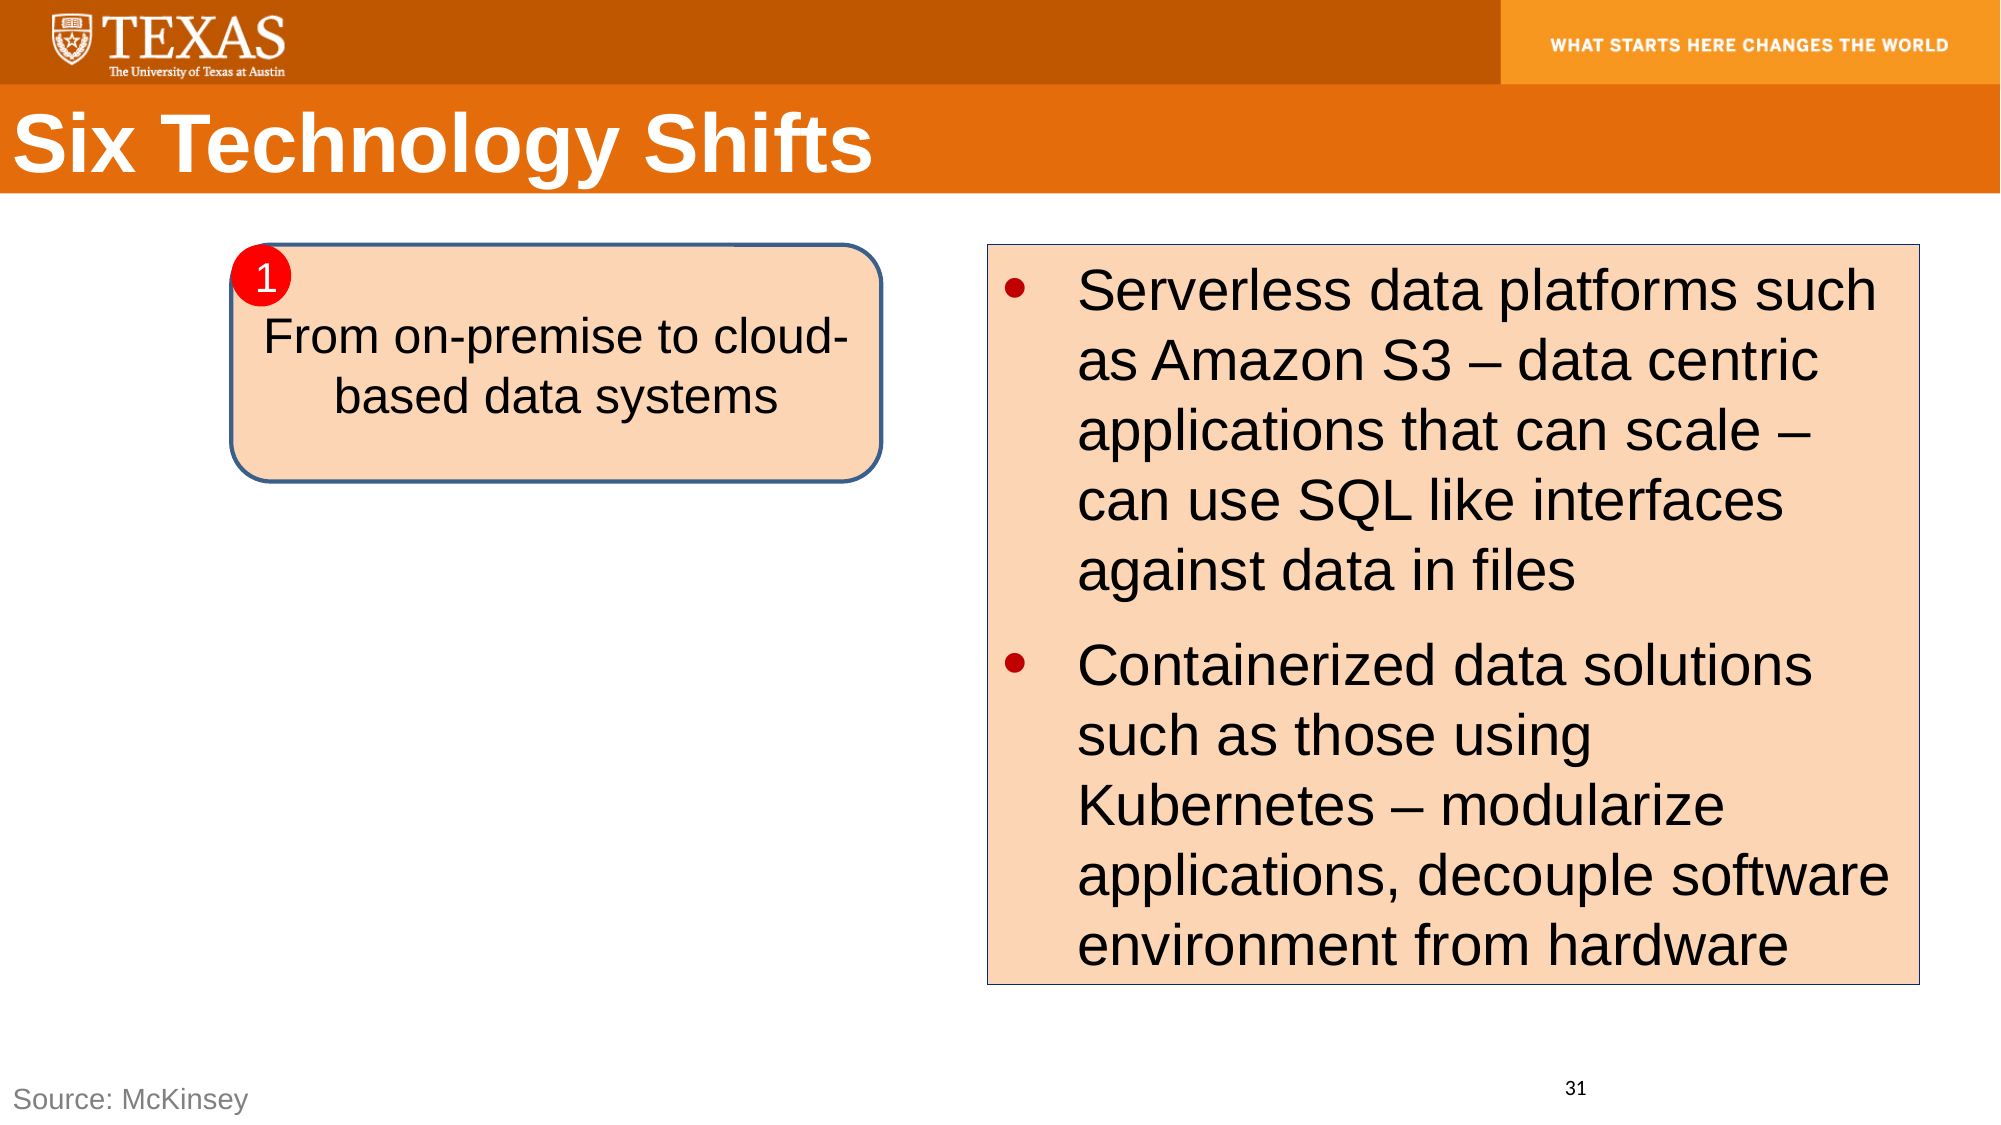

Six Technology Shifts
From on-premise to cloud-based data systems
1
Serverless data platforms such as Amazon S3 – data centric applications that can scale – can use SQL like interfaces against data in files
Containerized data solutions such as those using Kubernetes – modularize applications, decouple software environment from hardware
31
Source: McKinsey